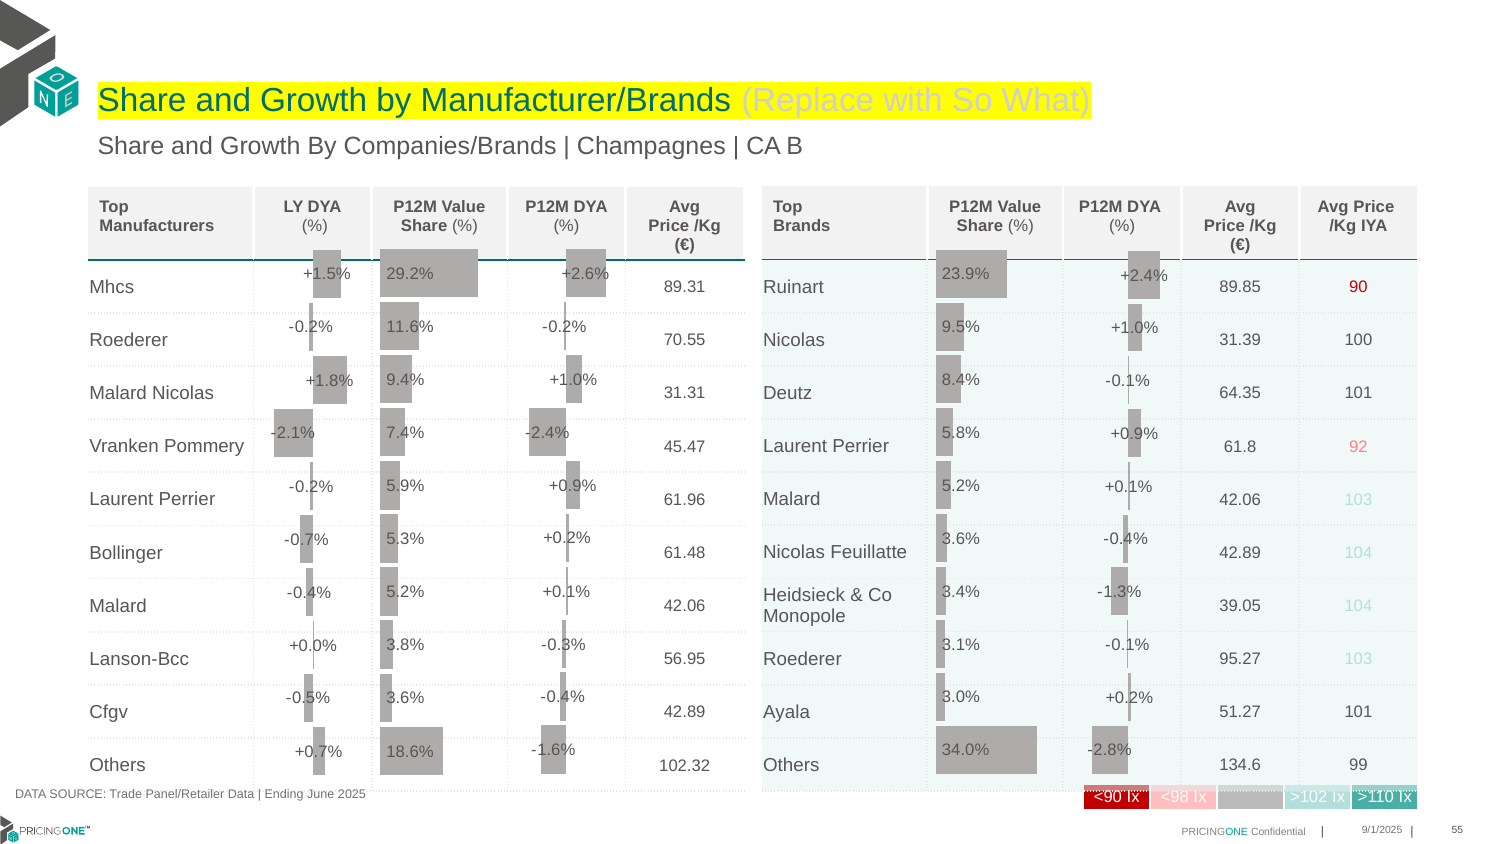

# Share and Growth by Manufacturer/Brands (Replace with So What)

Share and Growth By Companies/Brands | Champagnes | CA B
| Top Brands | P12M Value Share (%) | P12M DYA (%) | Avg Price /Kg (€) | Avg Price /Kg IYA |
| --- | --- | --- | --- | --- |
| Ruinart |  |  | 89.85 | 90 |
| Nicolas |  |  | 31.39 | 100 |
| Deutz |  |  | 64.35 | 101 |
| Laurent Perrier |  |  | 61.8 | 92 |
| Malard |  |  | 42.06 | 103 |
| Nicolas Feuillatte |  |  | 42.89 | 104 |
| Heidsieck & Co Monopole |  |  | 39.05 | 104 |
| Roederer |  |  | 95.27 | 103 |
| Ayala |  |  | 51.27 | 101 |
| Others |  |  | 134.6 | 99 |
| Top Manufacturers | LY DYA (%) | P12M Value Share (%) | P12M DYA (%) | Avg Price /Kg (€) |
| --- | --- | --- | --- | --- |
| Mhcs |  |  |  | 89.31 |
| Roederer |  |  |  | 70.55 |
| Malard Nicolas |  |  |  | 31.31 |
| Vranken Pommery |  |  |  | 45.47 |
| Laurent Perrier |  |  |  | 61.96 |
| Bollinger |  |  |  | 61.48 |
| Malard |  |  |  | 42.06 |
| Lanson-Bcc |  |  |  | 56.95 |
| Cfgv |  |  |  | 42.89 |
| Others |  |  |  | 102.32 |

### Chart

| Category | Share DYA P12M |
|---|---|
|  | 0.02566600185175688 |

### Chart

| Category | Value Share P12M |
|---|---|
|  | 0.2921361196727871 |

### Chart

| Category | Share DYA LY |
|---|---|
|  | 0.015086325680761403 |

### Chart

| Category | Value Share |
|---|---|
|  | 0.2393117025343415 |

### Chart

| Category | Share DYA |
|---|---|
|  | 0.024065290762447483 |
DATA SOURCE: Trade Panel/Retailer Data | Ending June 2025
| <90 Ix | <98 Ix |  | >102 Ix | >110 Ix |
| --- | --- | --- | --- | --- |

9/1/2025
55